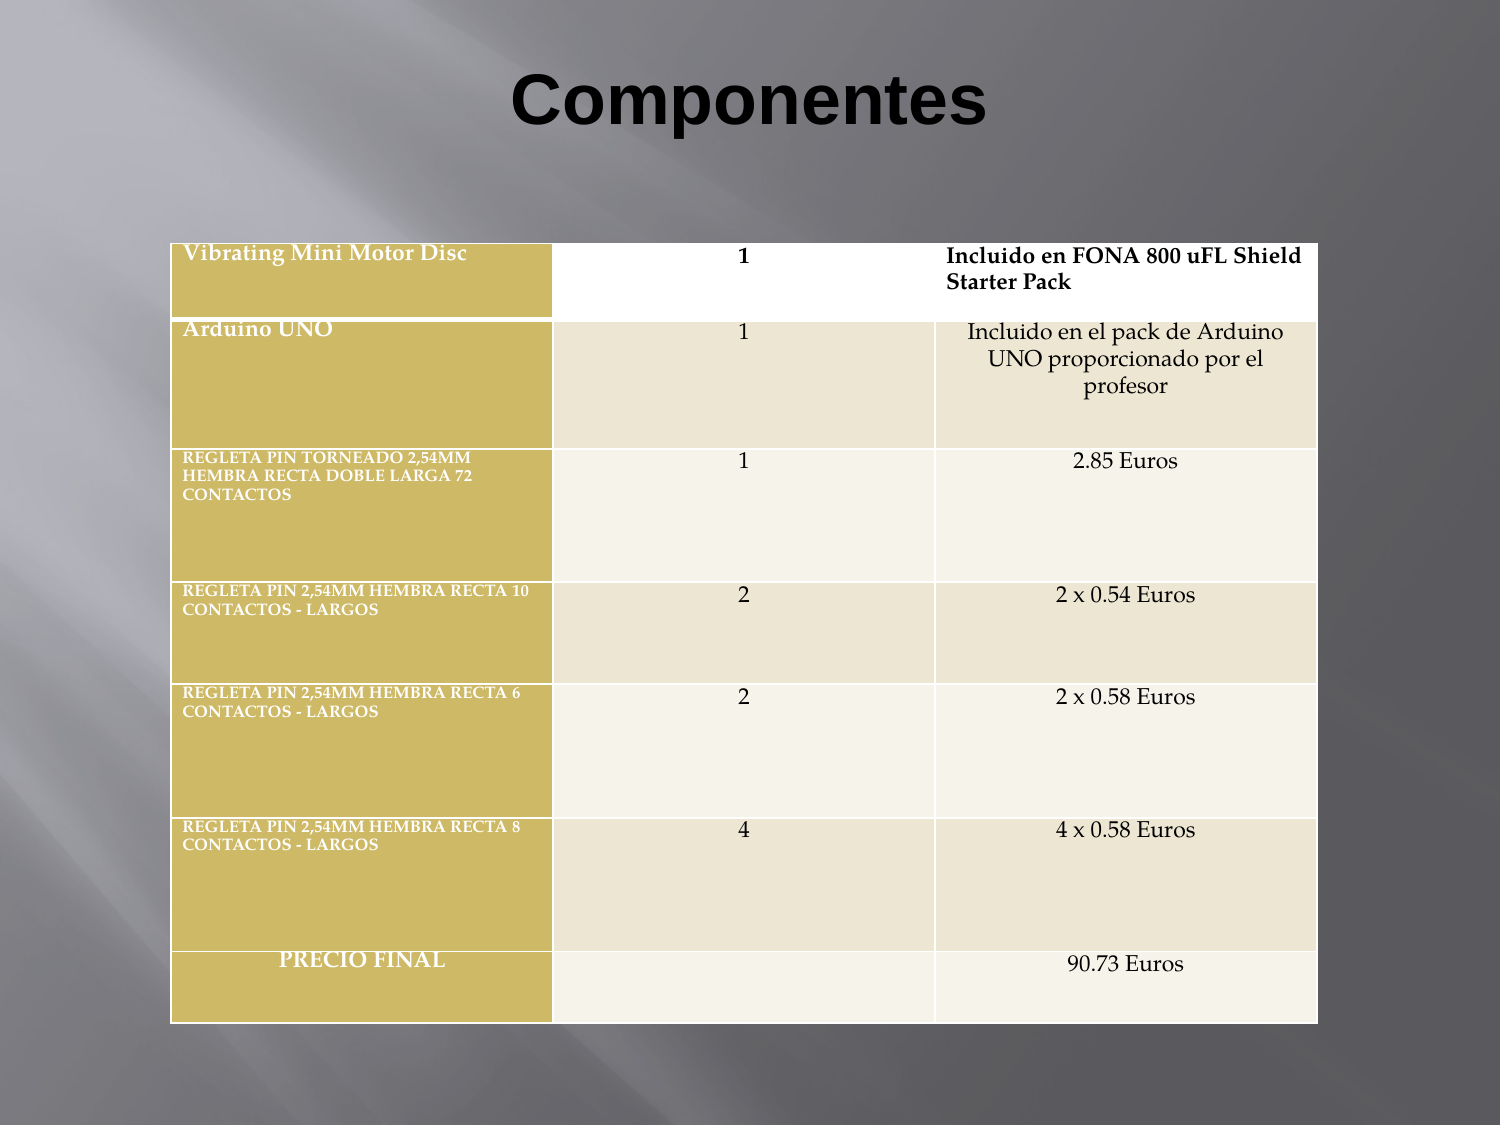

# Componentes
| Vibrating Mini Motor Disc | 1 | Incluido en FONA 800 uFL Shield Starter Pack |
| --- | --- | --- |
| Arduino UNO | 1 | Incluido en el pack de Arduino UNO proporcionado por el profesor |
| REGLETA PIN TORNEADO 2,54MM HEMBRA RECTA DOBLE LARGA 72 CONTACTOS | 1 | 2.85 Euros |
| REGLETA PIN 2,54MM HEMBRA RECTA 10 CONTACTOS - LARGOS | 2 | 2 x 0.54 Euros |
| REGLETA PIN 2,54MM HEMBRA RECTA 6 CONTACTOS - LARGOS | 2 | 2 x 0.58 Euros |
| REGLETA PIN 2,54MM HEMBRA RECTA 8 CONTACTOS - LARGOS | 4 | 4 x 0.58 Euros |
| PRECIO FINAL |  | 90.73 Euros |